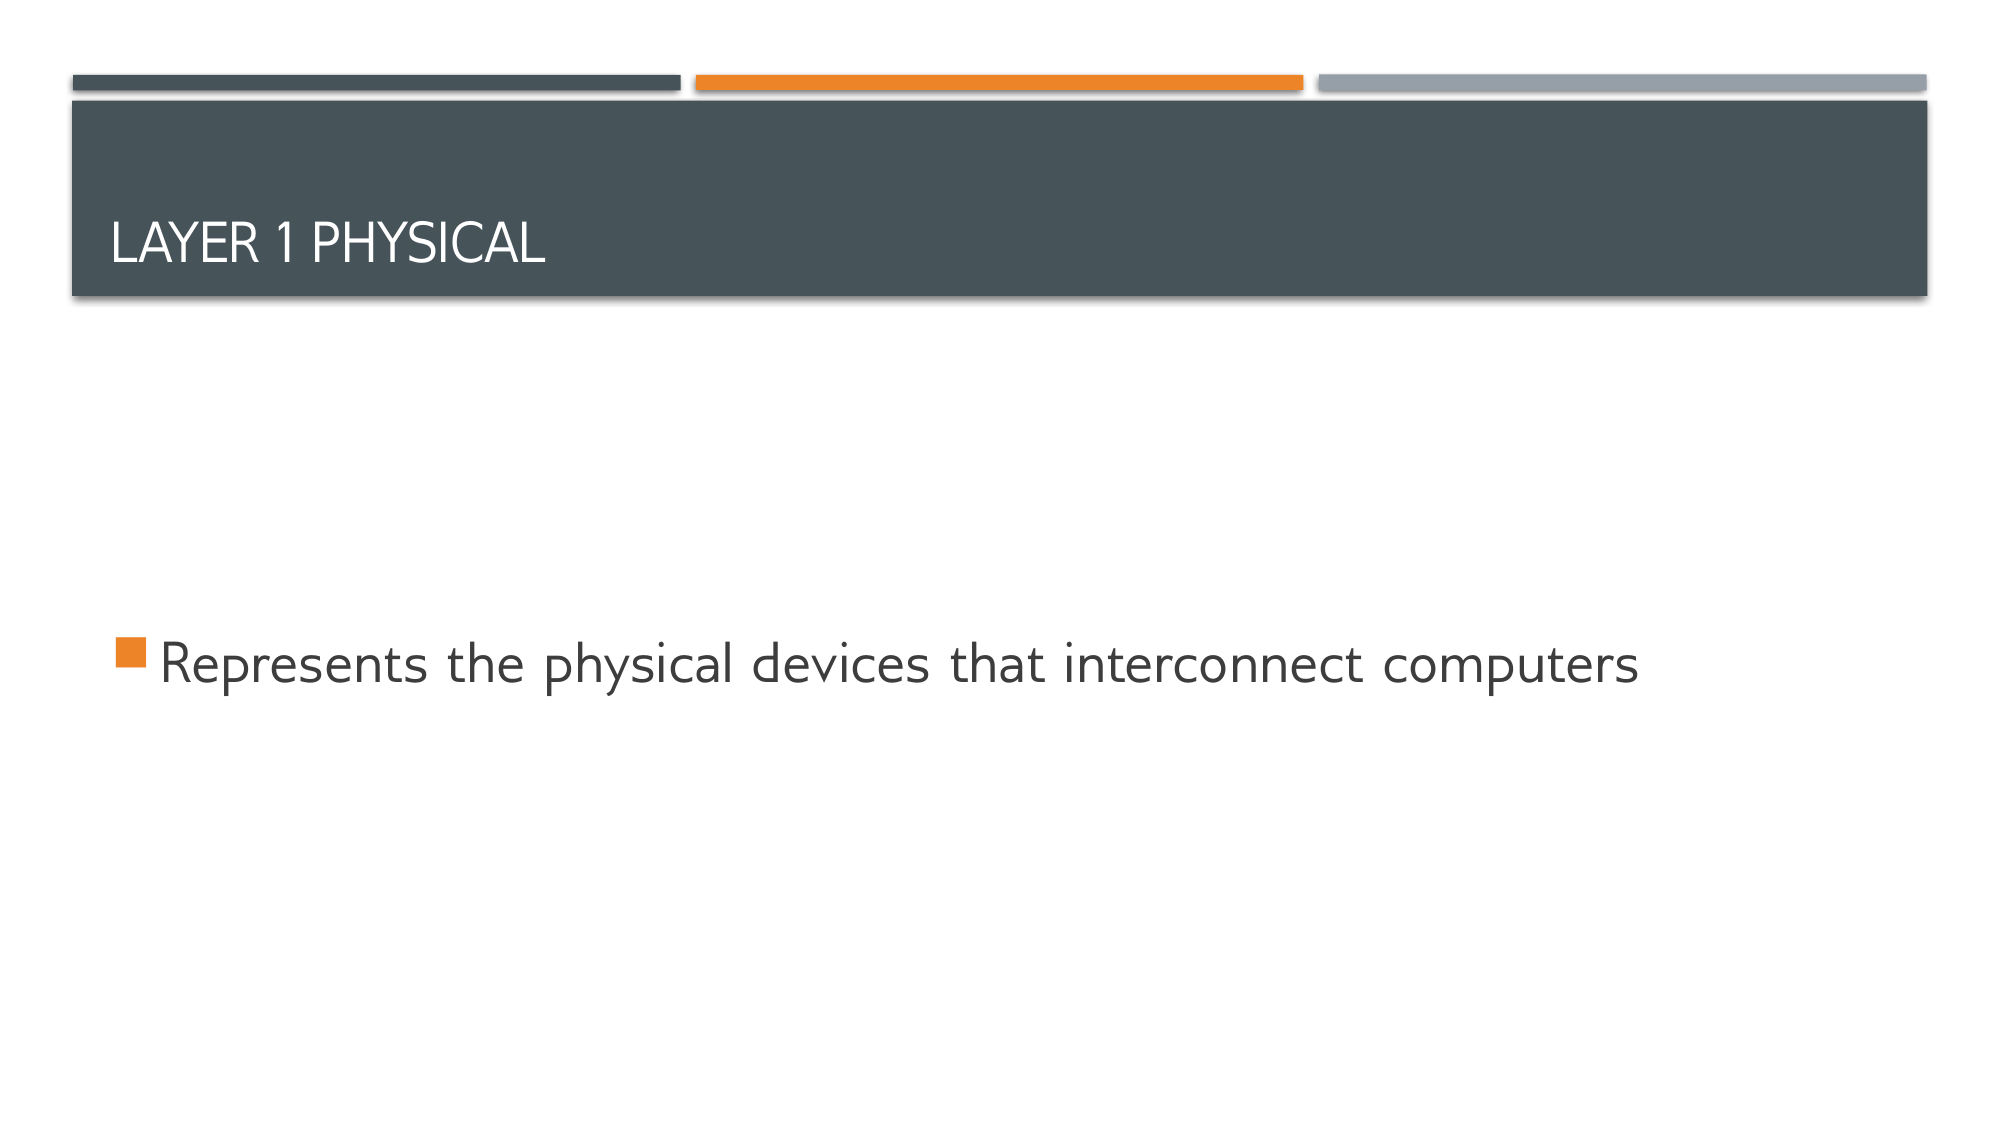

# Layer 1 physical
Represents the physical devices that interconnect computers